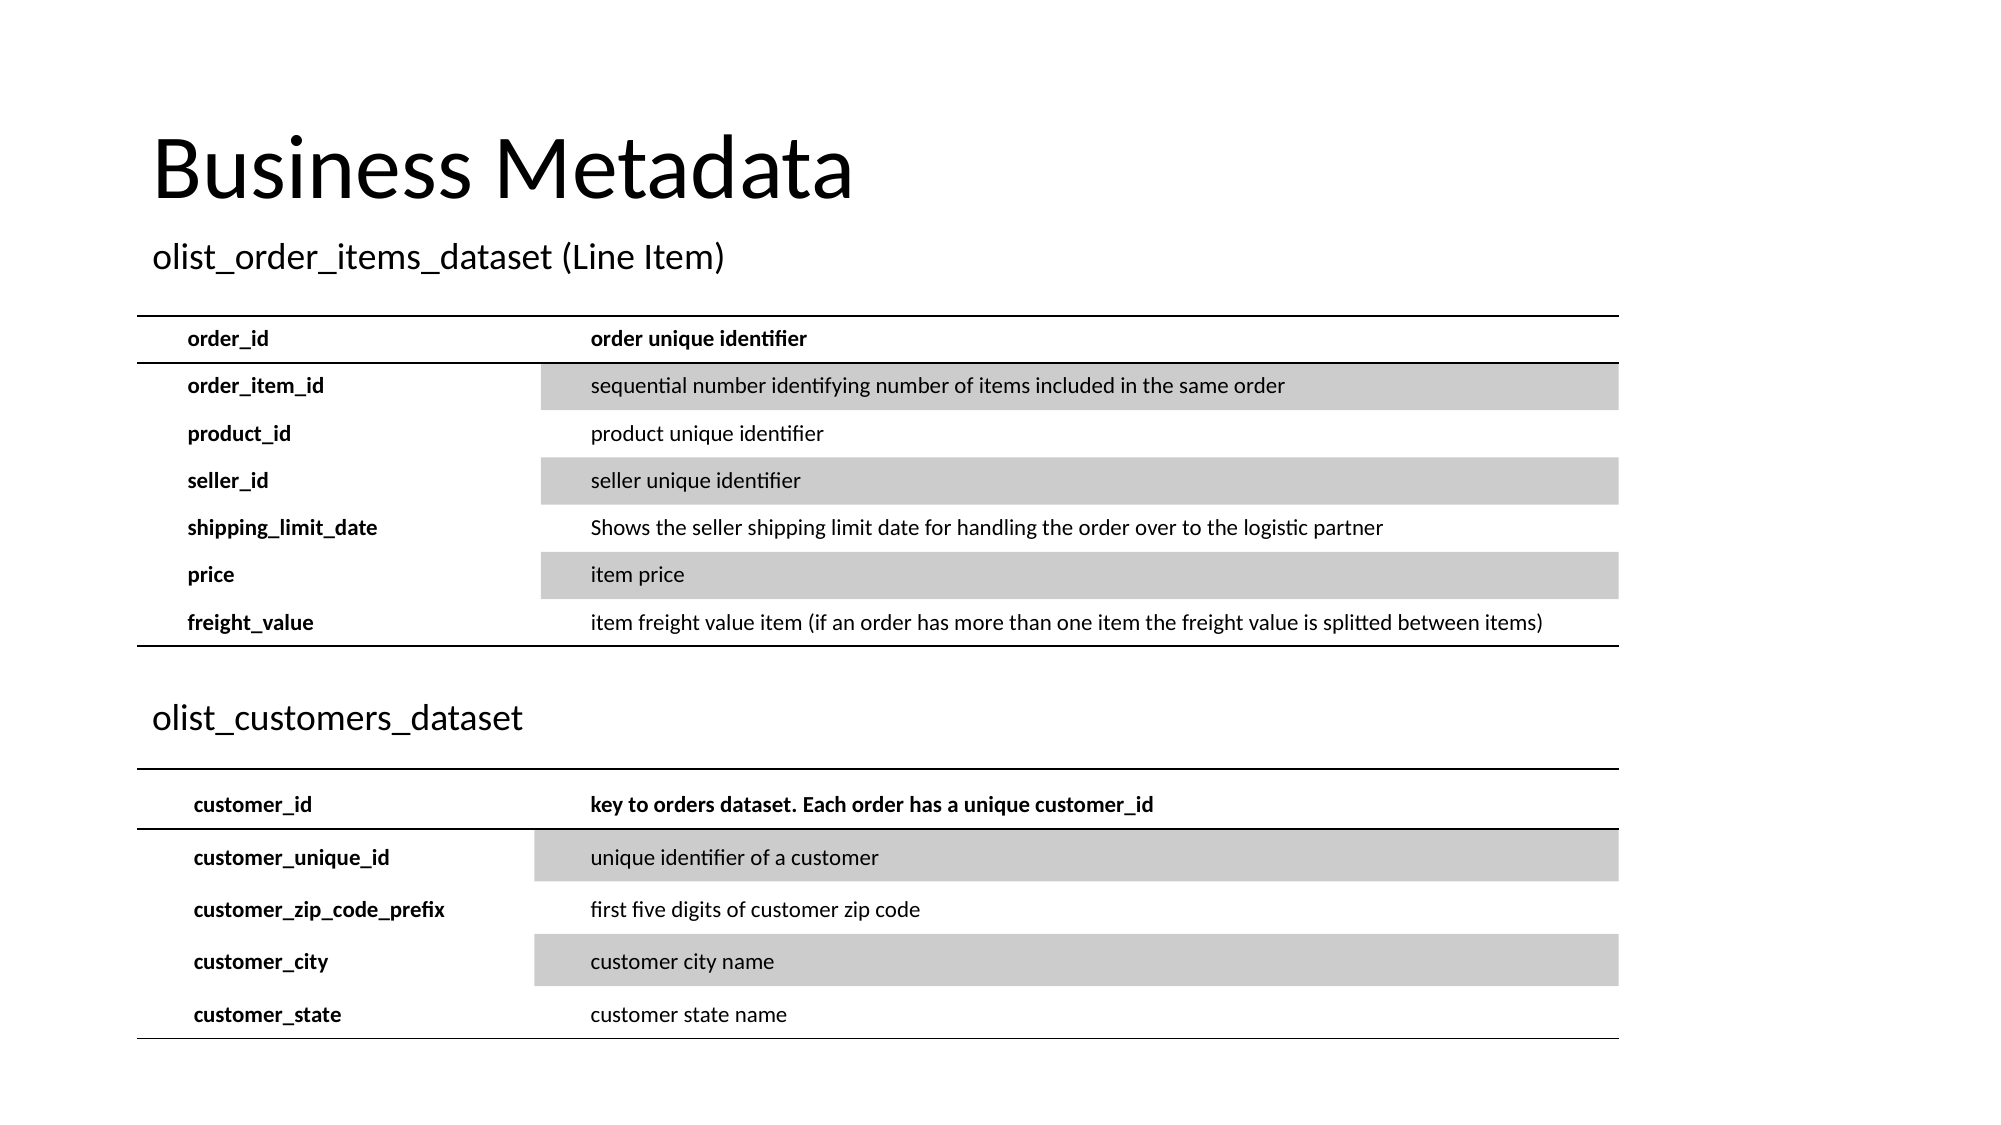

# Business Metadata
olist_order_items_dataset (Line Item)
| order\_id | order unique identifier |
| --- | --- |
| order\_item\_id | sequential number identifying number of items included in the same order |
| product\_id | product unique identifier |
| seller\_id | seller unique identifier |
| shipping\_limit\_date | Shows the seller shipping limit date for handling the order over to the logistic partner |
| price | item price |
| freight\_value | item freight value item (if an order has more than one item the freight value is splitted between items) |
olist_customers_dataset

| customer\_id | key to orders dataset. Each order has a unique customer\_id |
| --- | --- |
| customer\_unique\_id | unique identifier of a customer |
| customer\_zip\_code\_prefix | first five digits of customer zip code |
| customer\_city | customer city name |
| customer\_state | customer state name |